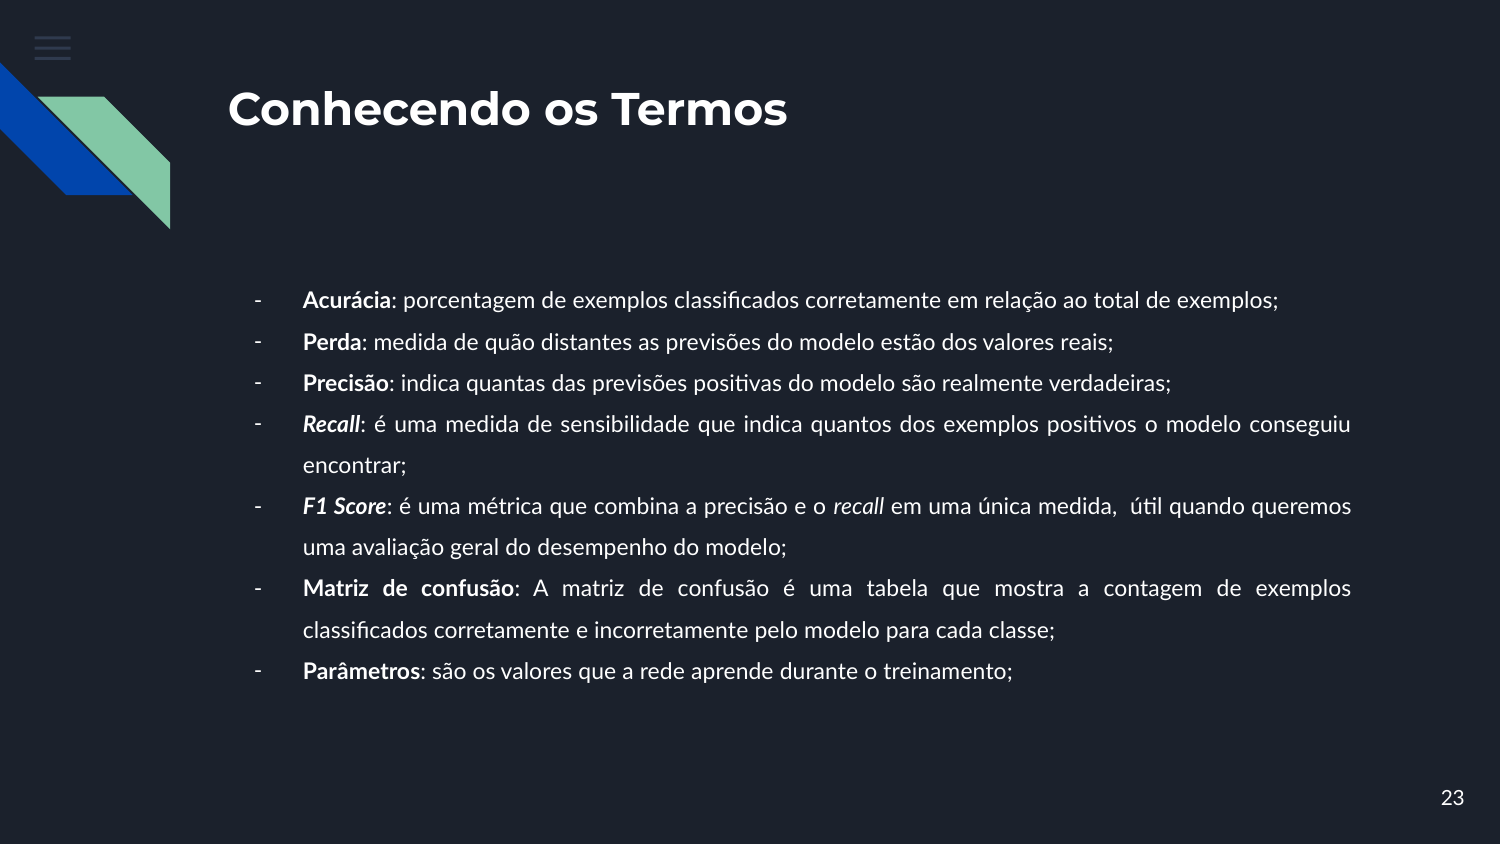

# Conhecendo os Termos
Acurácia: porcentagem de exemplos classificados corretamente em relação ao total de exemplos;
Perda: medida de quão distantes as previsões do modelo estão dos valores reais;
Precisão: indica quantas das previsões positivas do modelo são realmente verdadeiras;
Recall: é uma medida de sensibilidade que indica quantos dos exemplos positivos o modelo conseguiu encontrar;
F1 Score: é uma métrica que combina a precisão e o recall em uma única medida,  útil quando queremos uma avaliação geral do desempenho do modelo;
Matriz de confusão: A matriz de confusão é uma tabela que mostra a contagem de exemplos classificados corretamente e incorretamente pelo modelo para cada classe;
Parâmetros: são os valores que a rede aprende durante o treinamento;
23